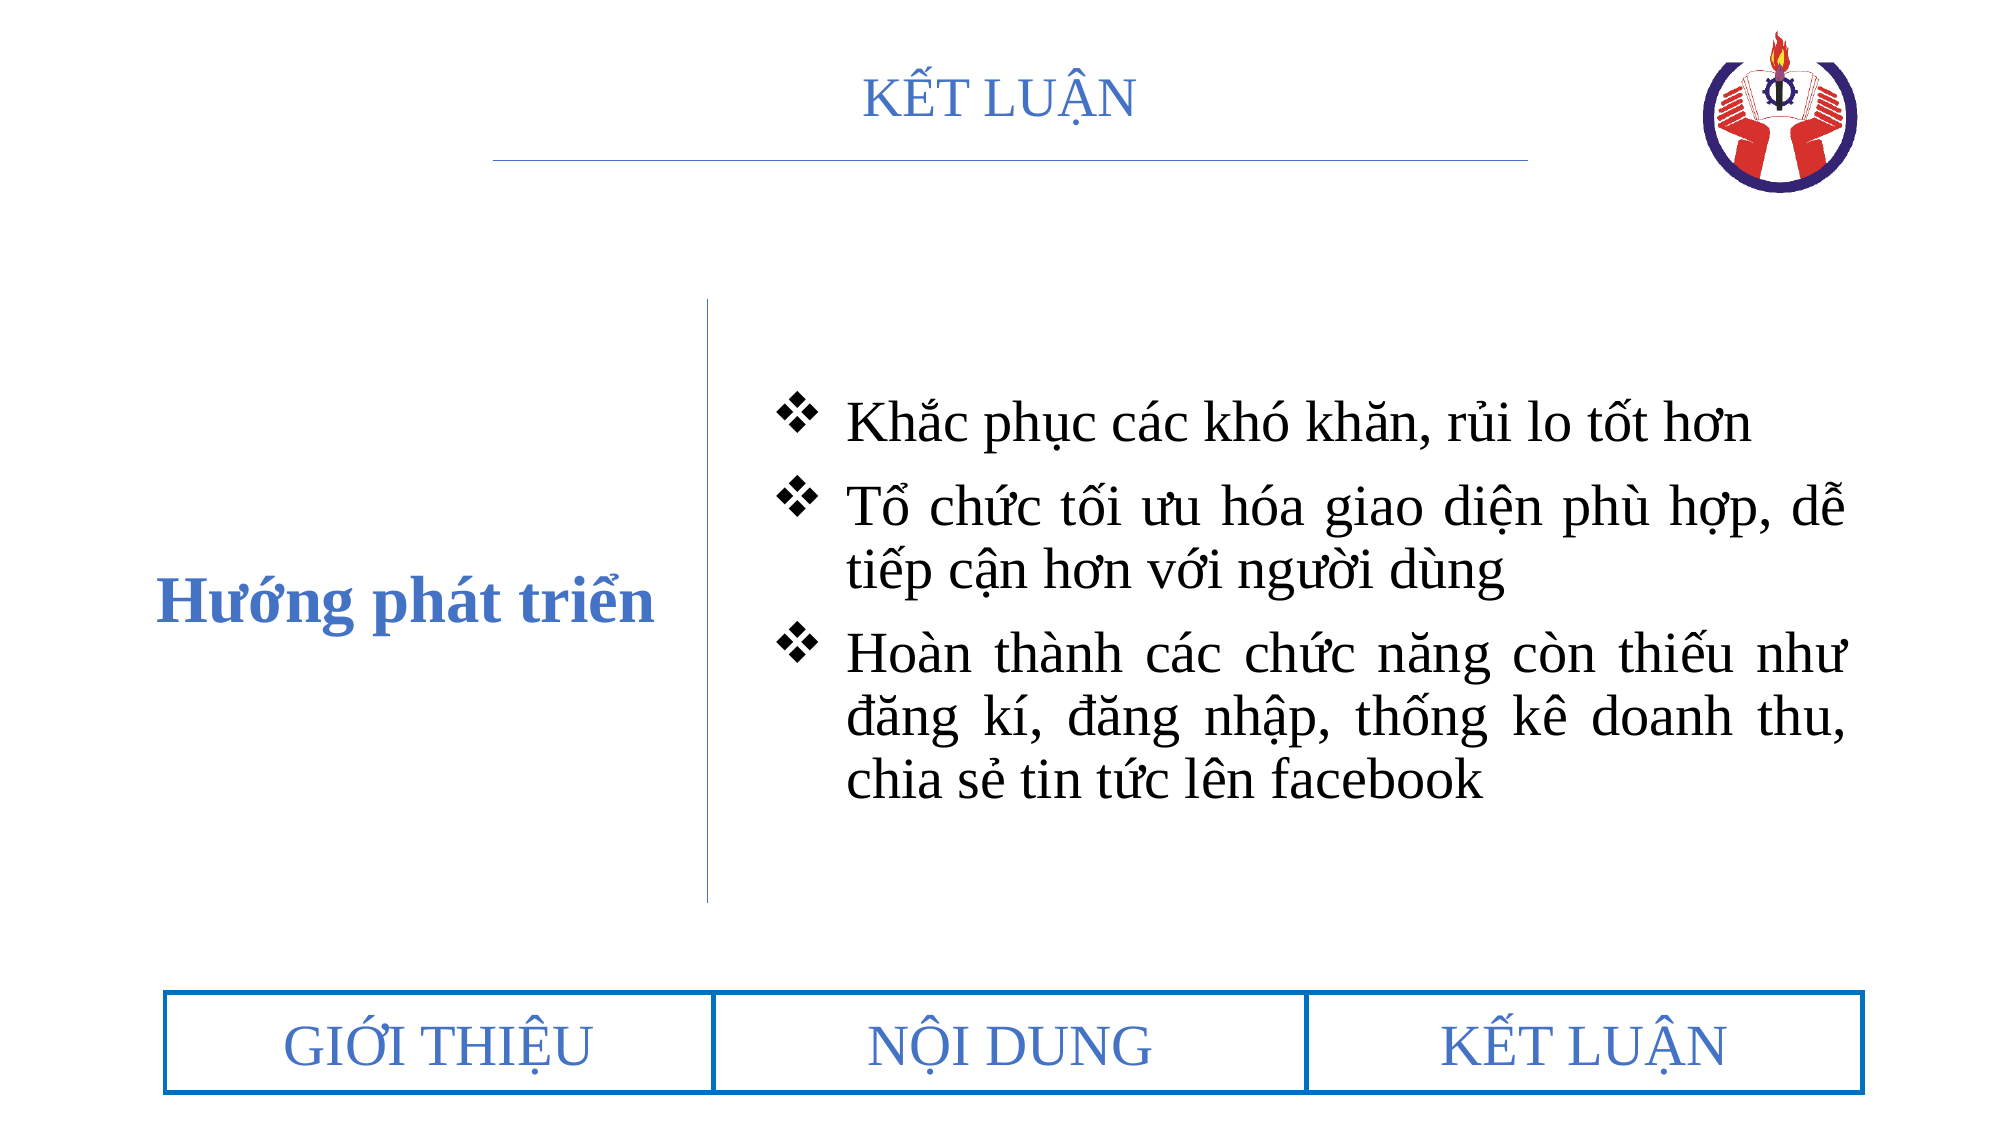

# KẾT LUẬN
Hướng phát triển
Khắc phục các khó khăn, rủi lo tốt hơn
Tổ chức tối ưu hóa giao diện phù hợp, dễ tiếp cận hơn với người dùng
Hoàn thành các chức năng còn thiếu như đăng kí, đăng nhập, thống kê doanh thu, chia sẻ tin tức lên facebook